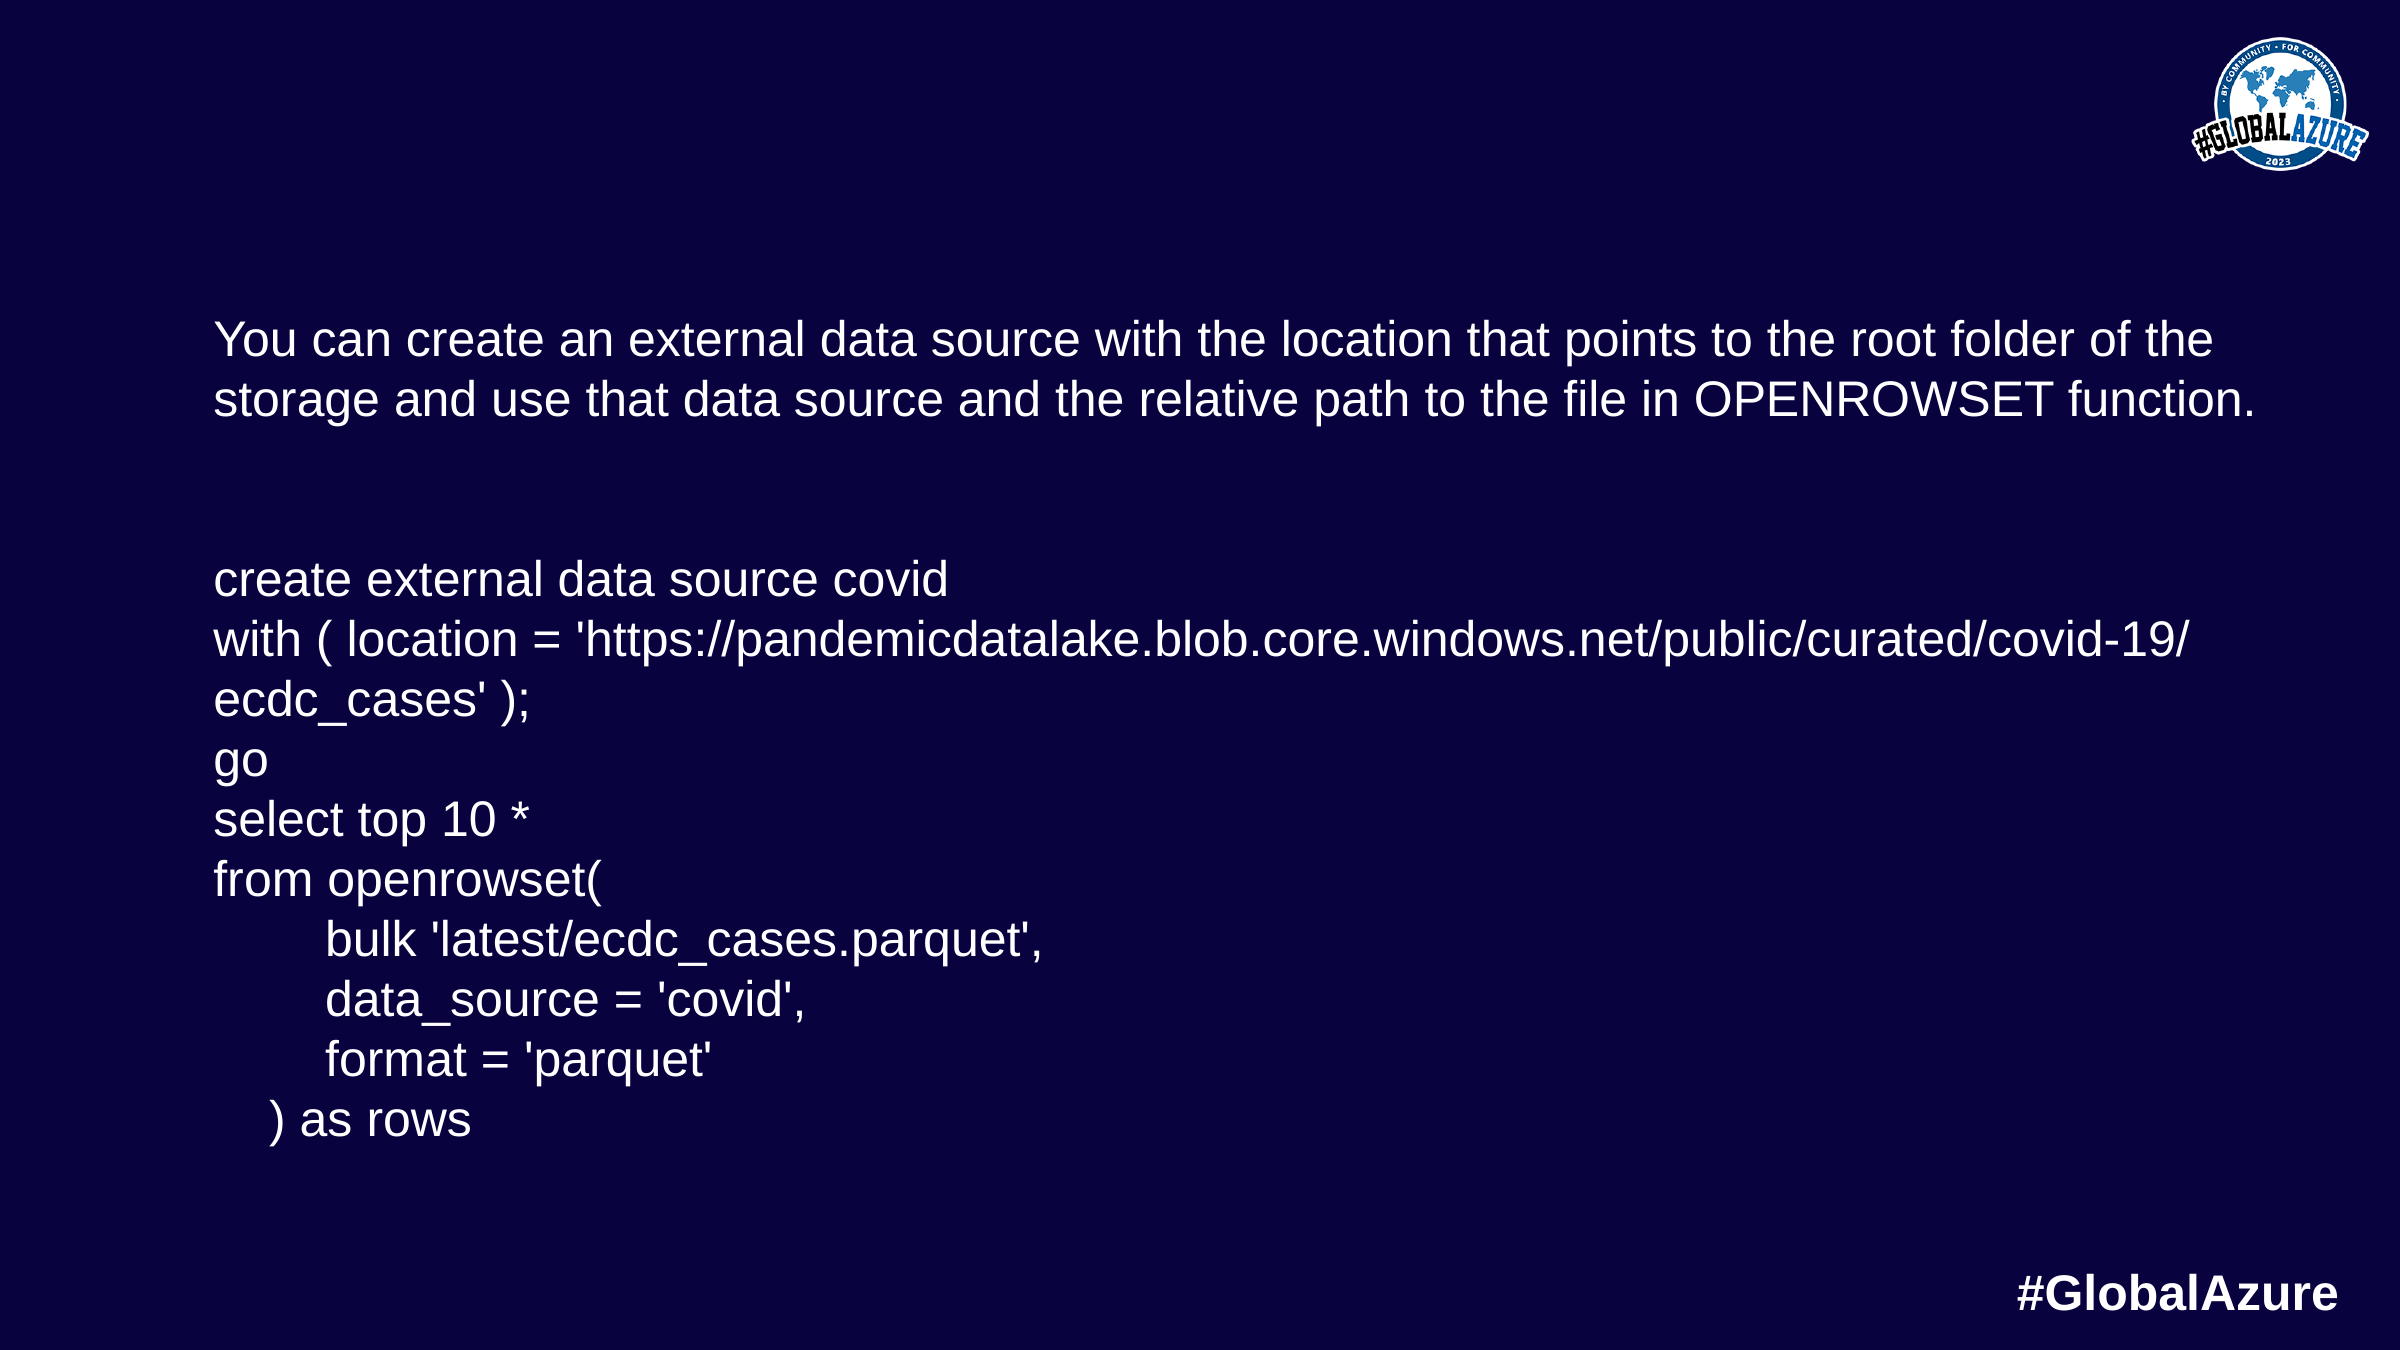

You can create an external data source with the location that points to the root folder of the storage and use that data source and the relative path to the file in OPENROWSET function.

create external data source covid
with ( location = 'https://pandemicdatalake.blob.core.windows.net/public/curated/covid-19/ecdc_cases' );
go
select top 10 *
from openrowset(
        bulk 'latest/ecdc_cases.parquet',
        data_source = 'covid',
        format = 'parquet'
    ) as rows